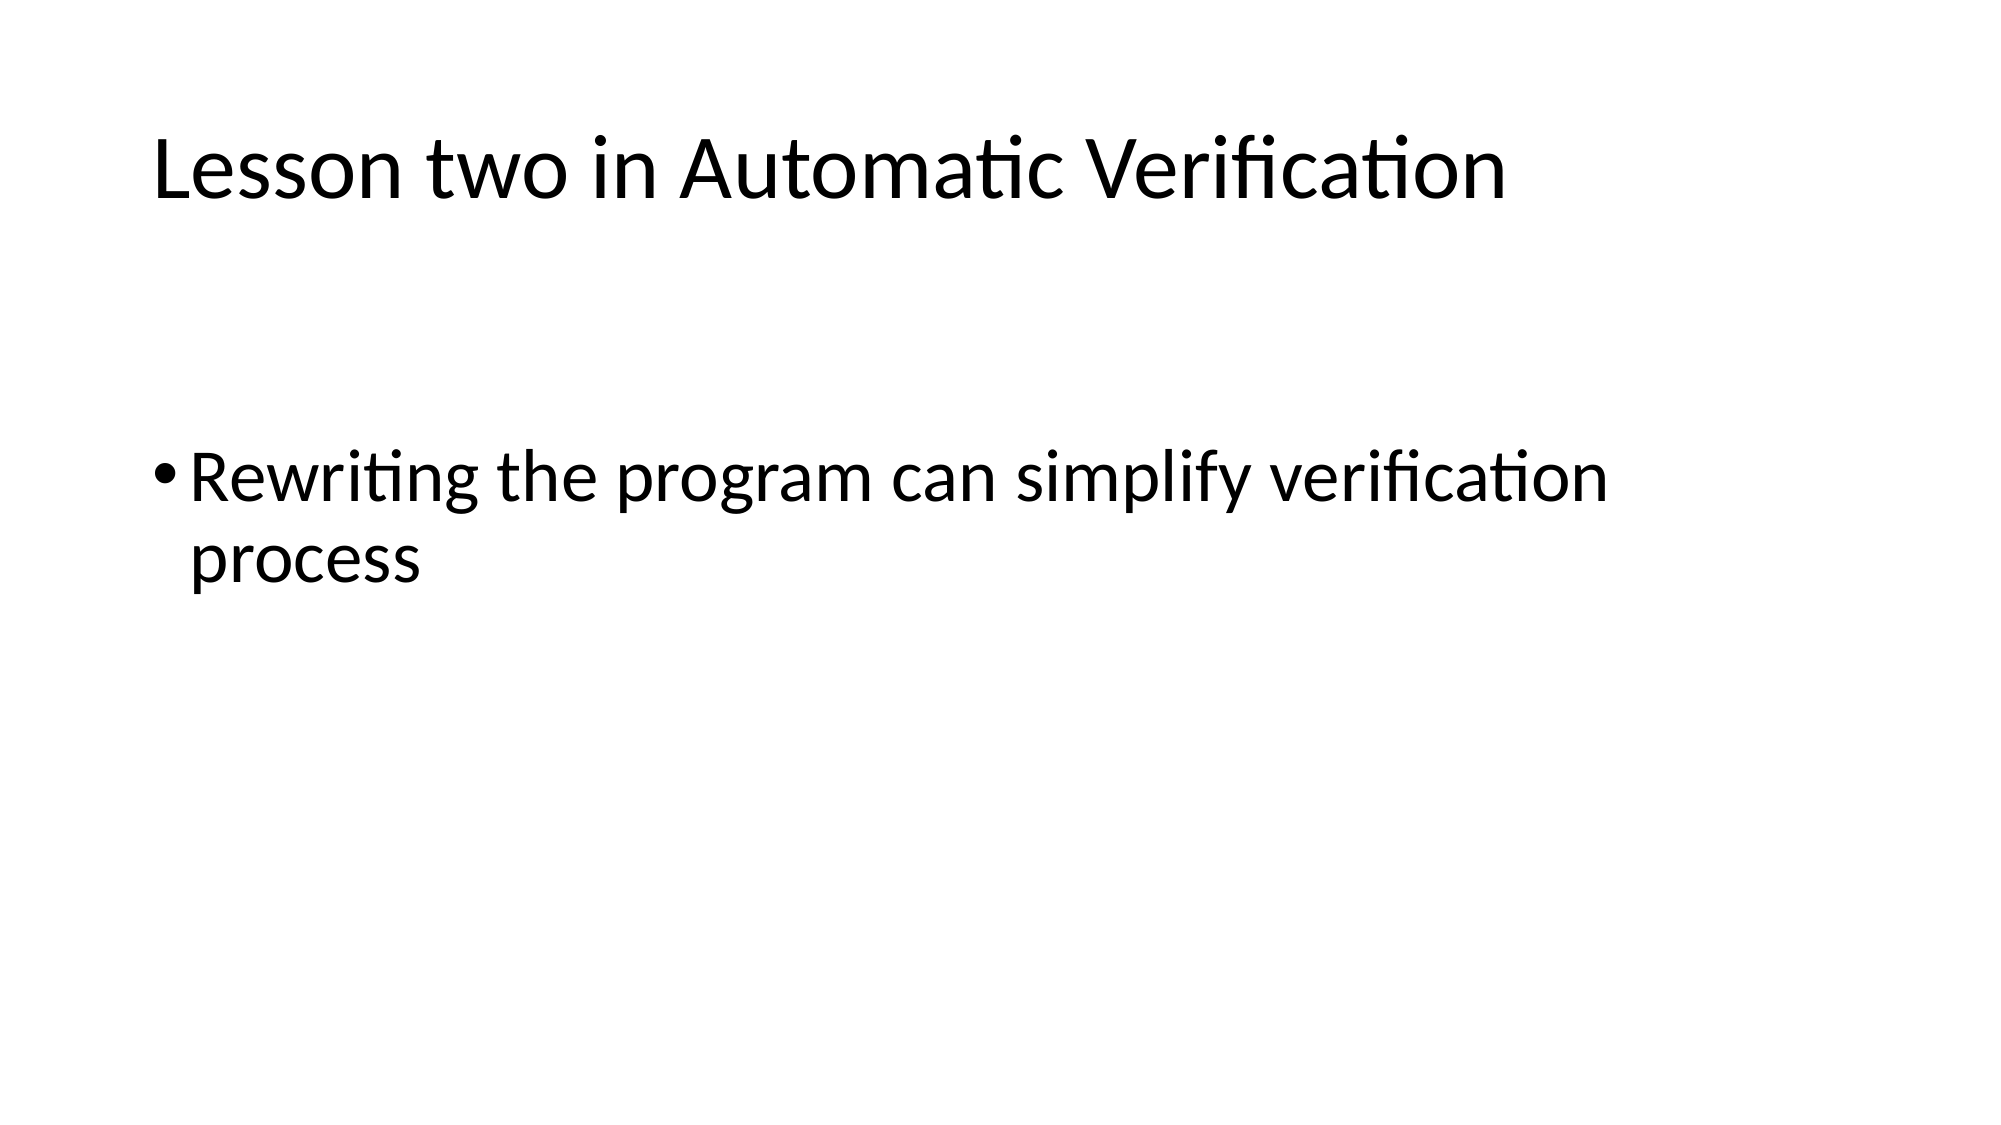

# Lesson two in Automatic Verification
Rewriting the program can simplify verification process